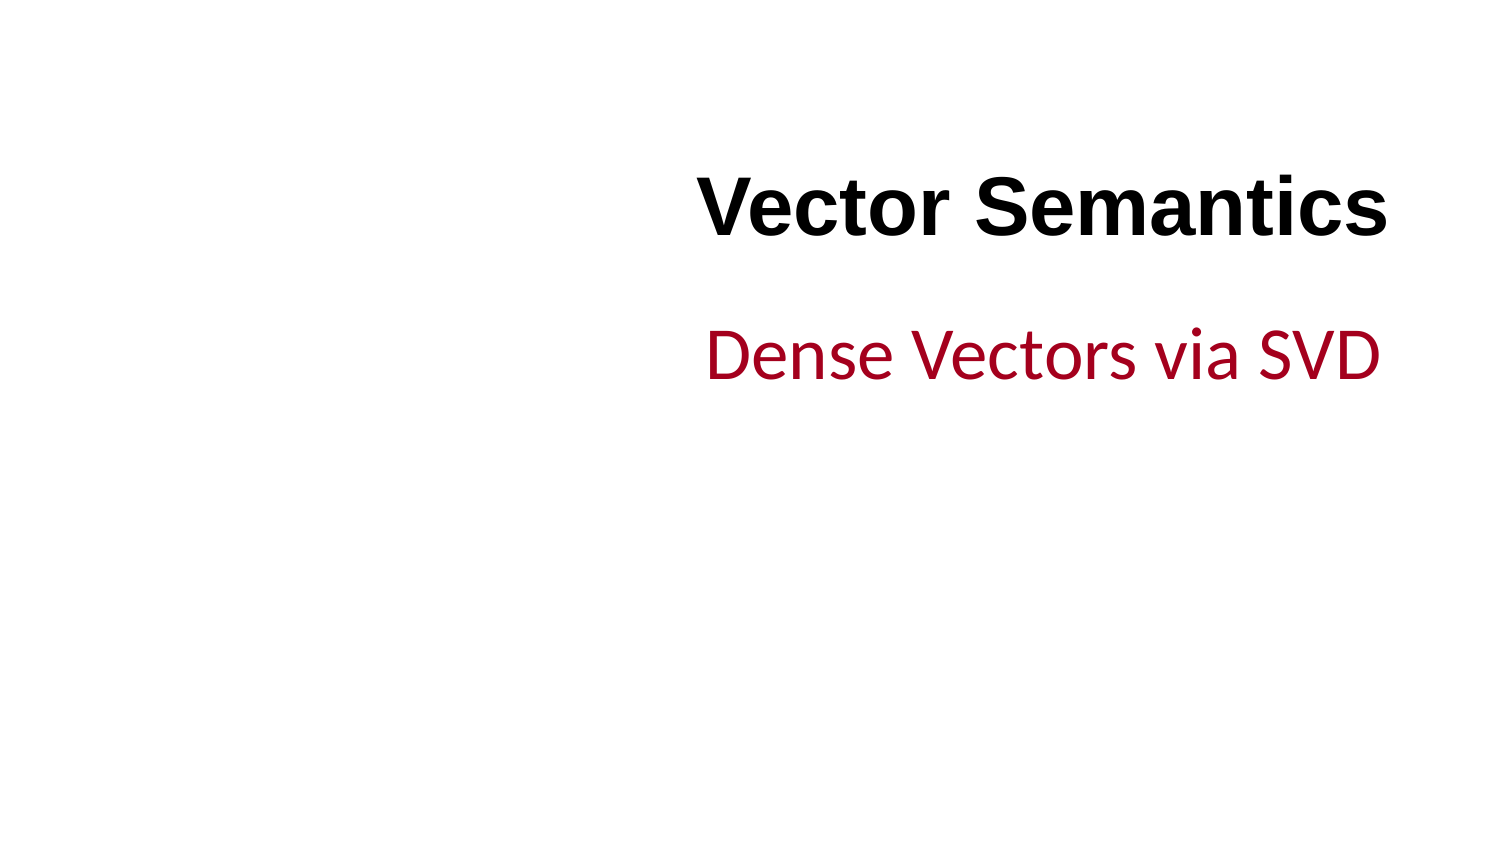

# Vector Semantics
Dense Vectors via SVD